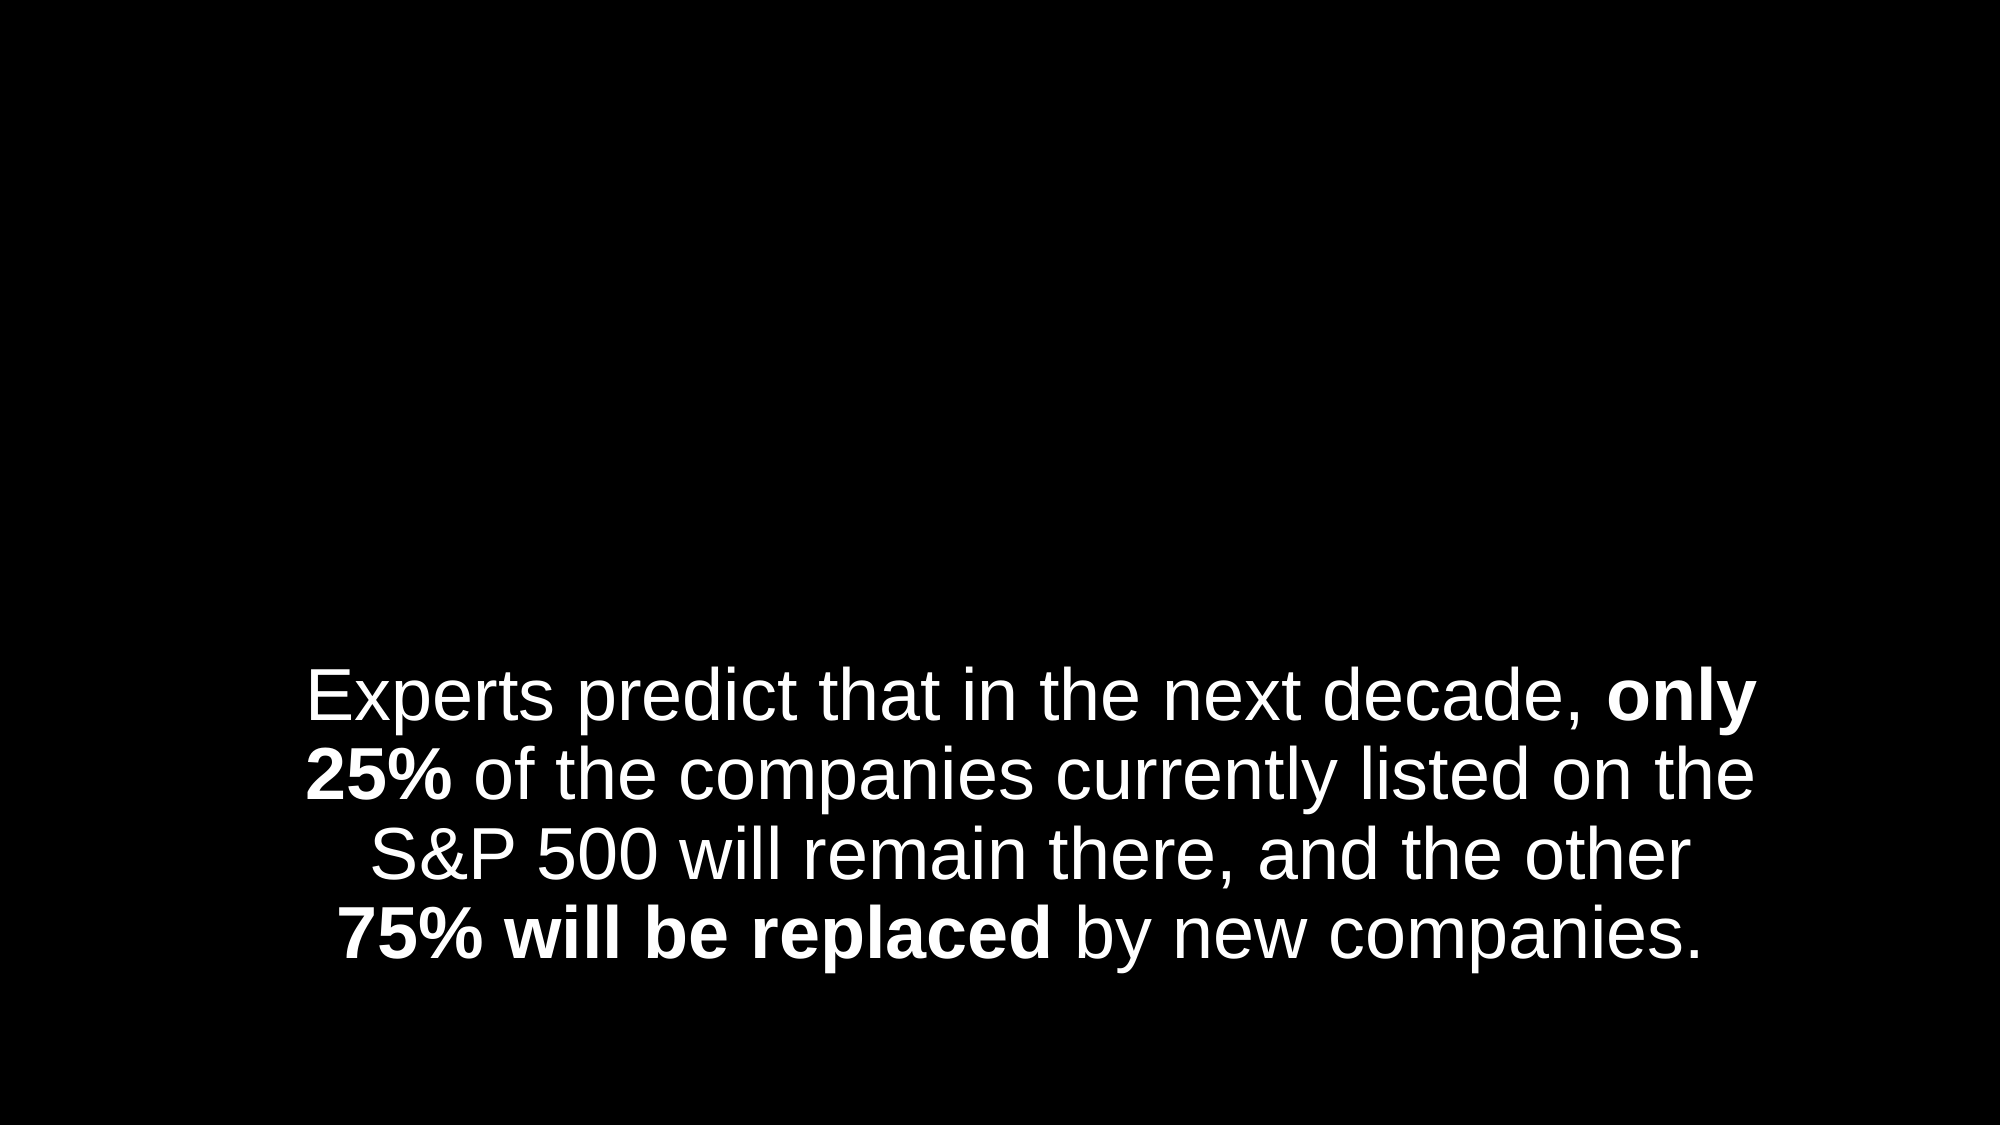

# Experts predict that in the next decade, only 25% of the companies currently listed on the S&P 500 will remain there, and the other 75% will be replaced by new companies.